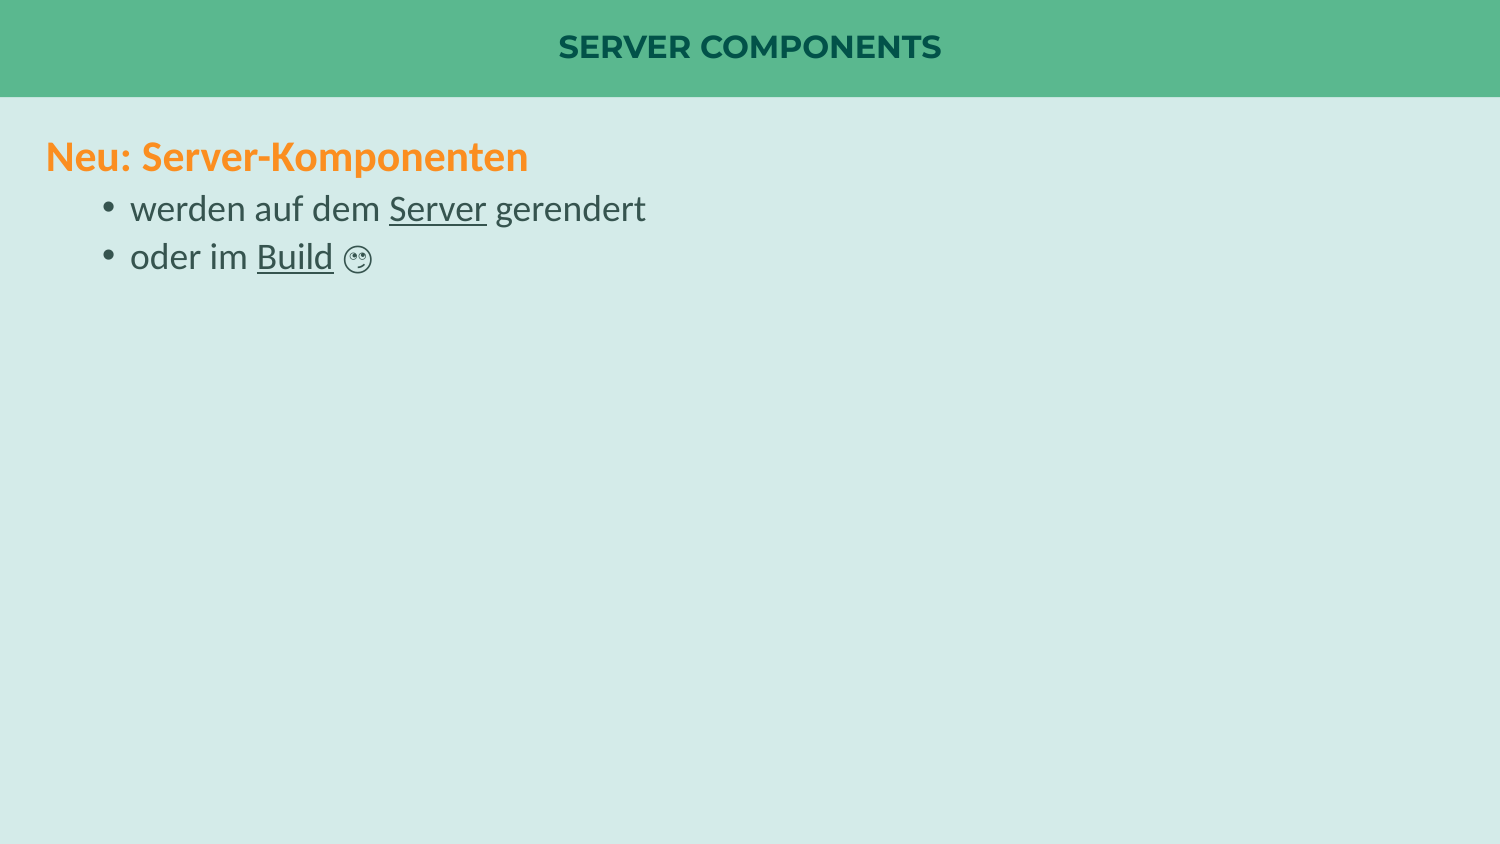

# Server Components
Neu: Server-Komponenten
werden auf dem Server gerendert
oder im Build 🙄